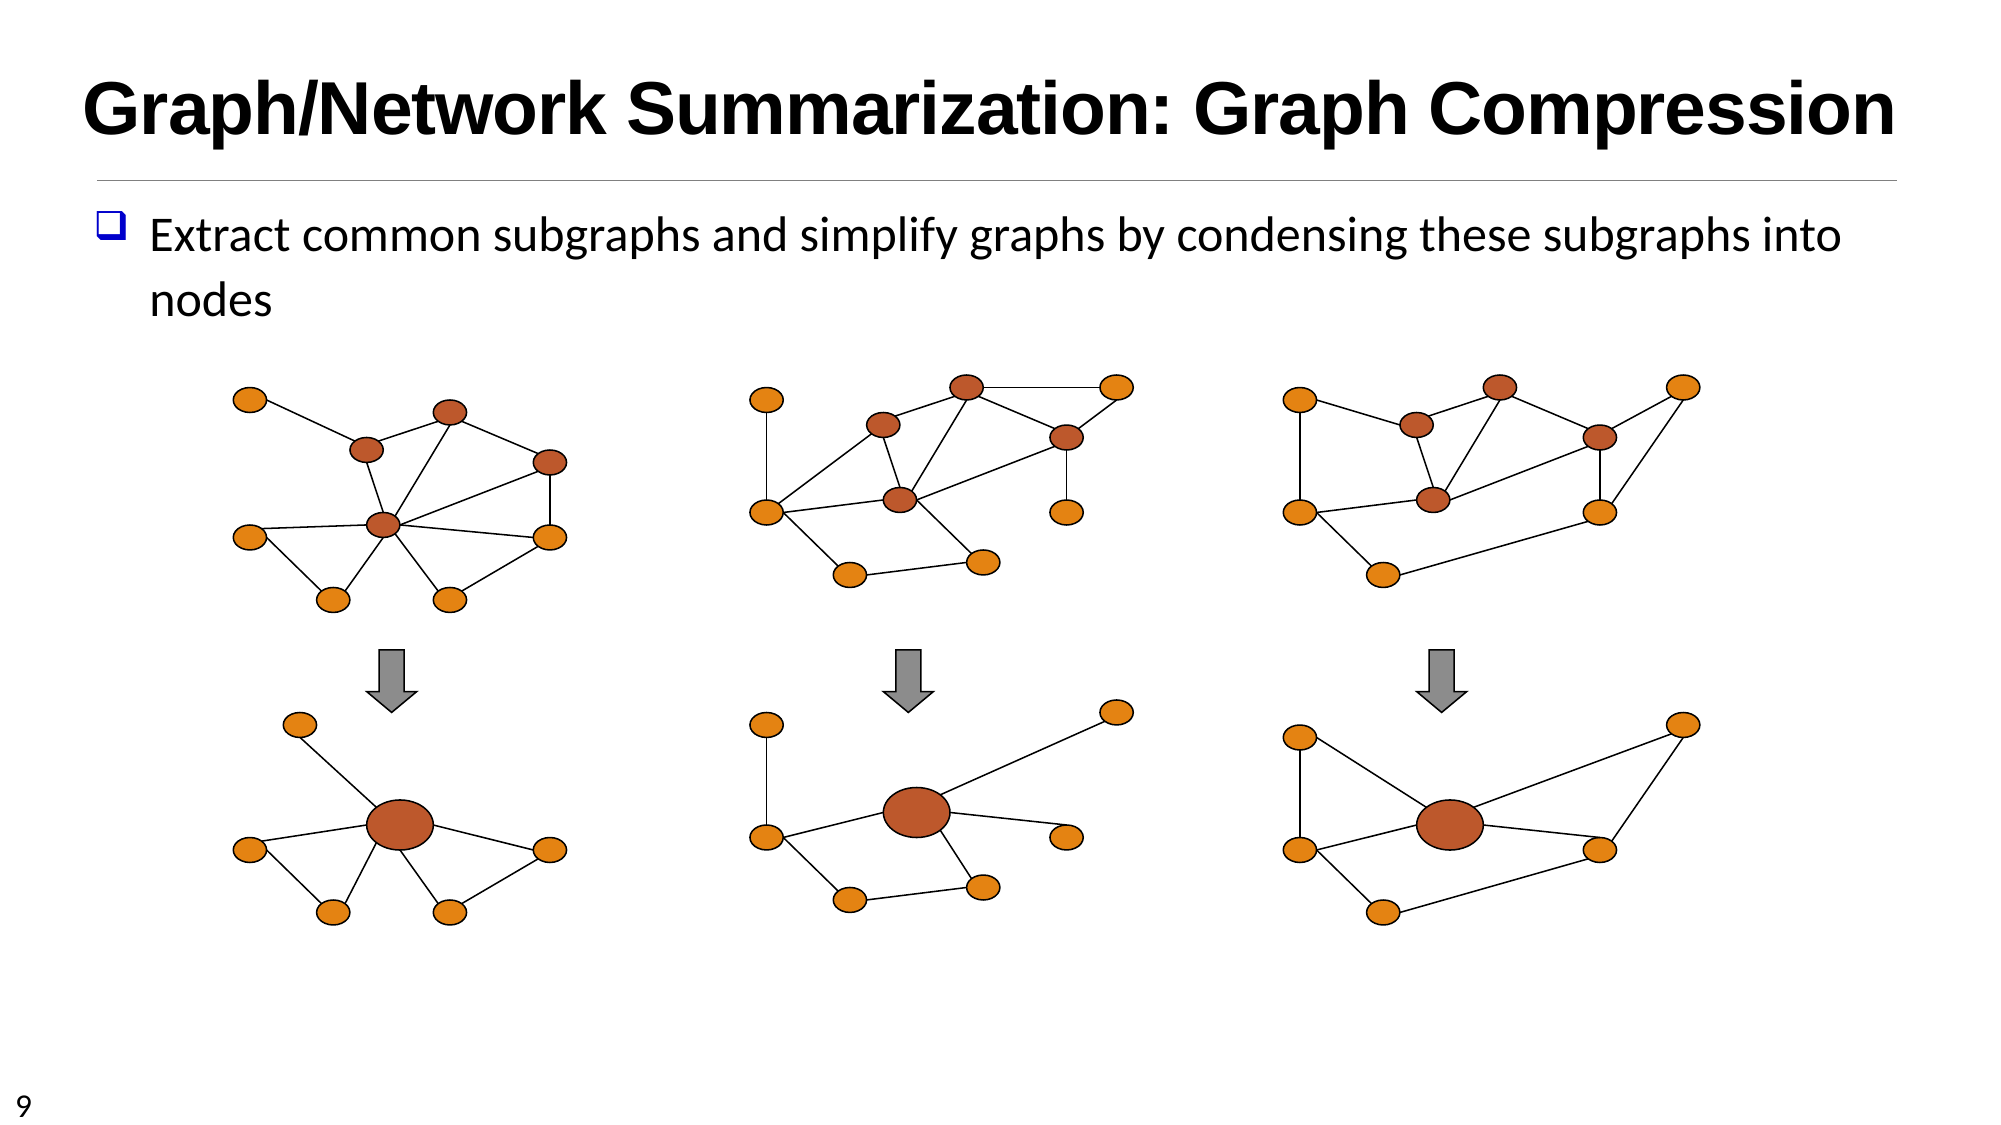

Graph/Network Summarization: Graph Compression
Extract common subgraphs and simplify graphs by condensing these subgraphs into nodes